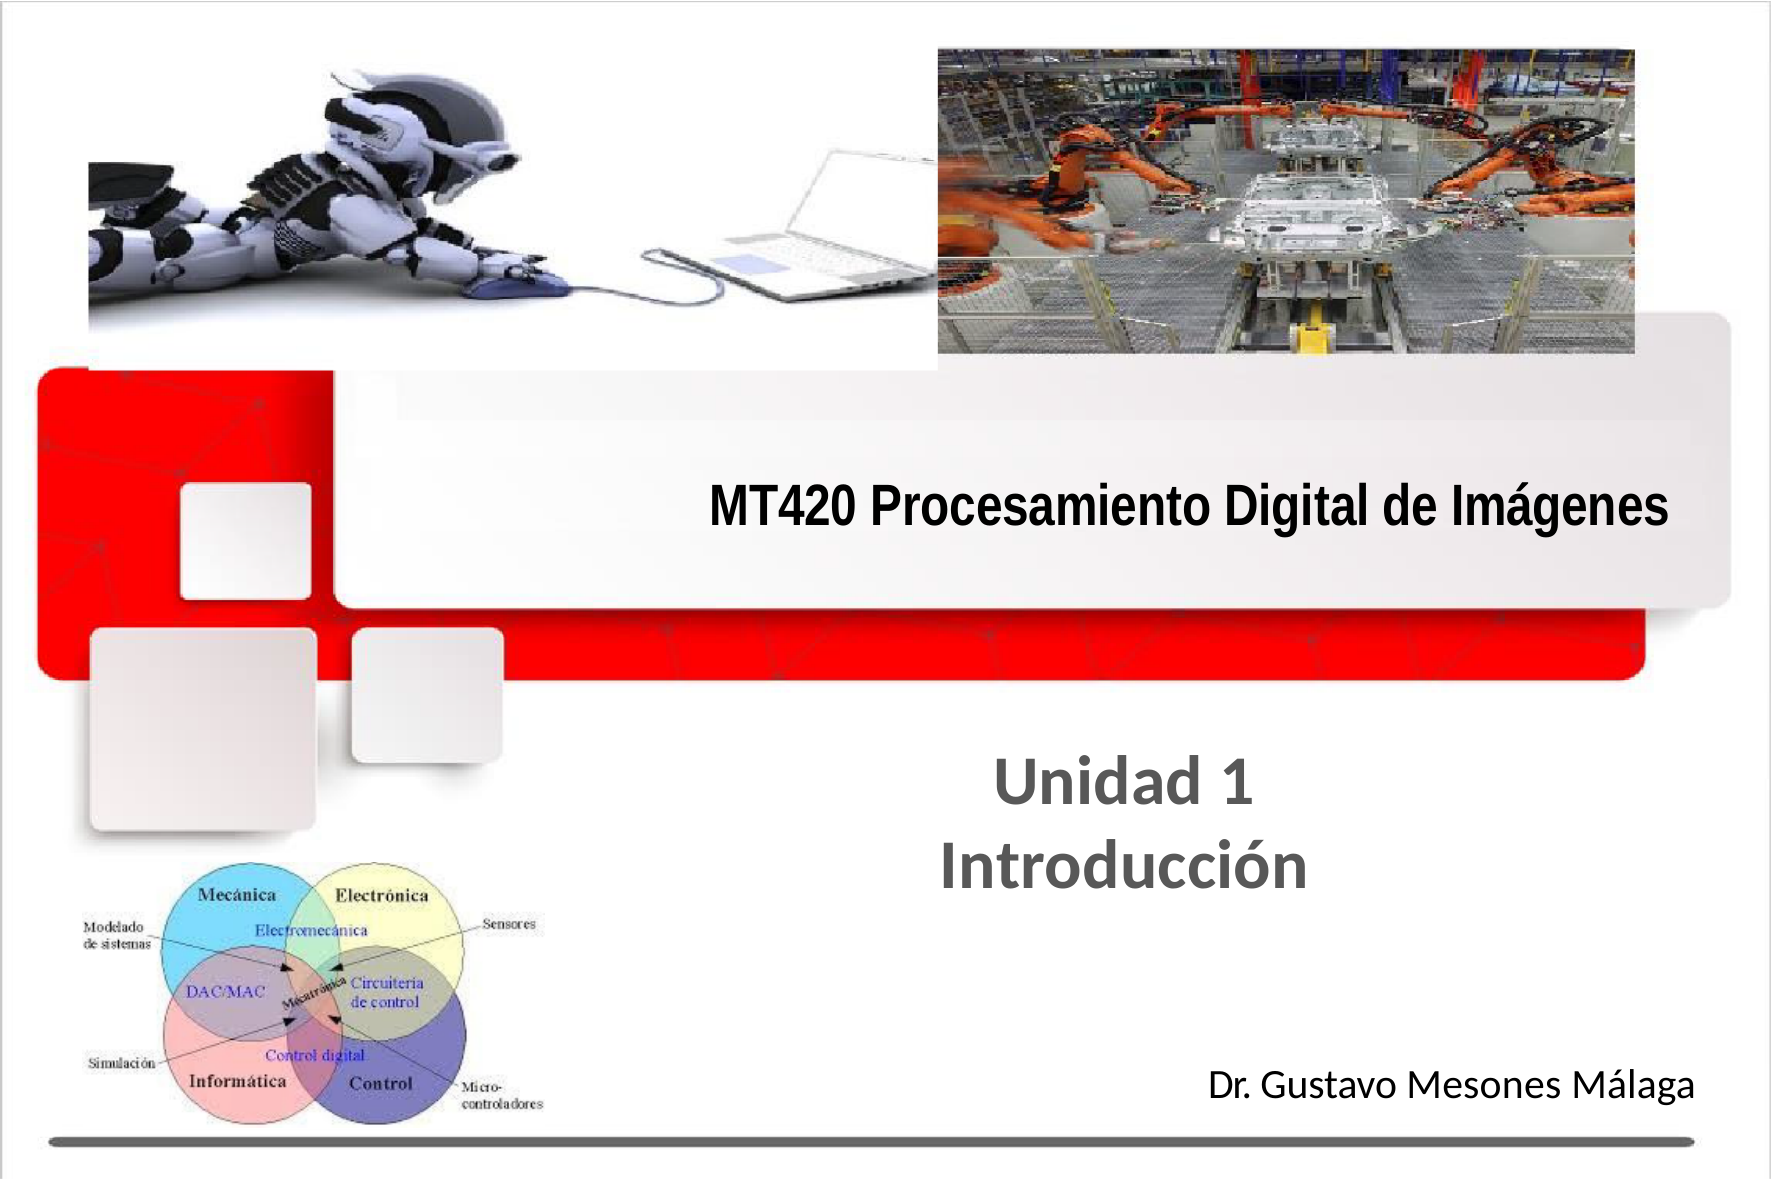

MT420 Procesamiento Digital de Imágenes
Unidad 1  Introducción

Dr. Gustavo Mesones Málaga